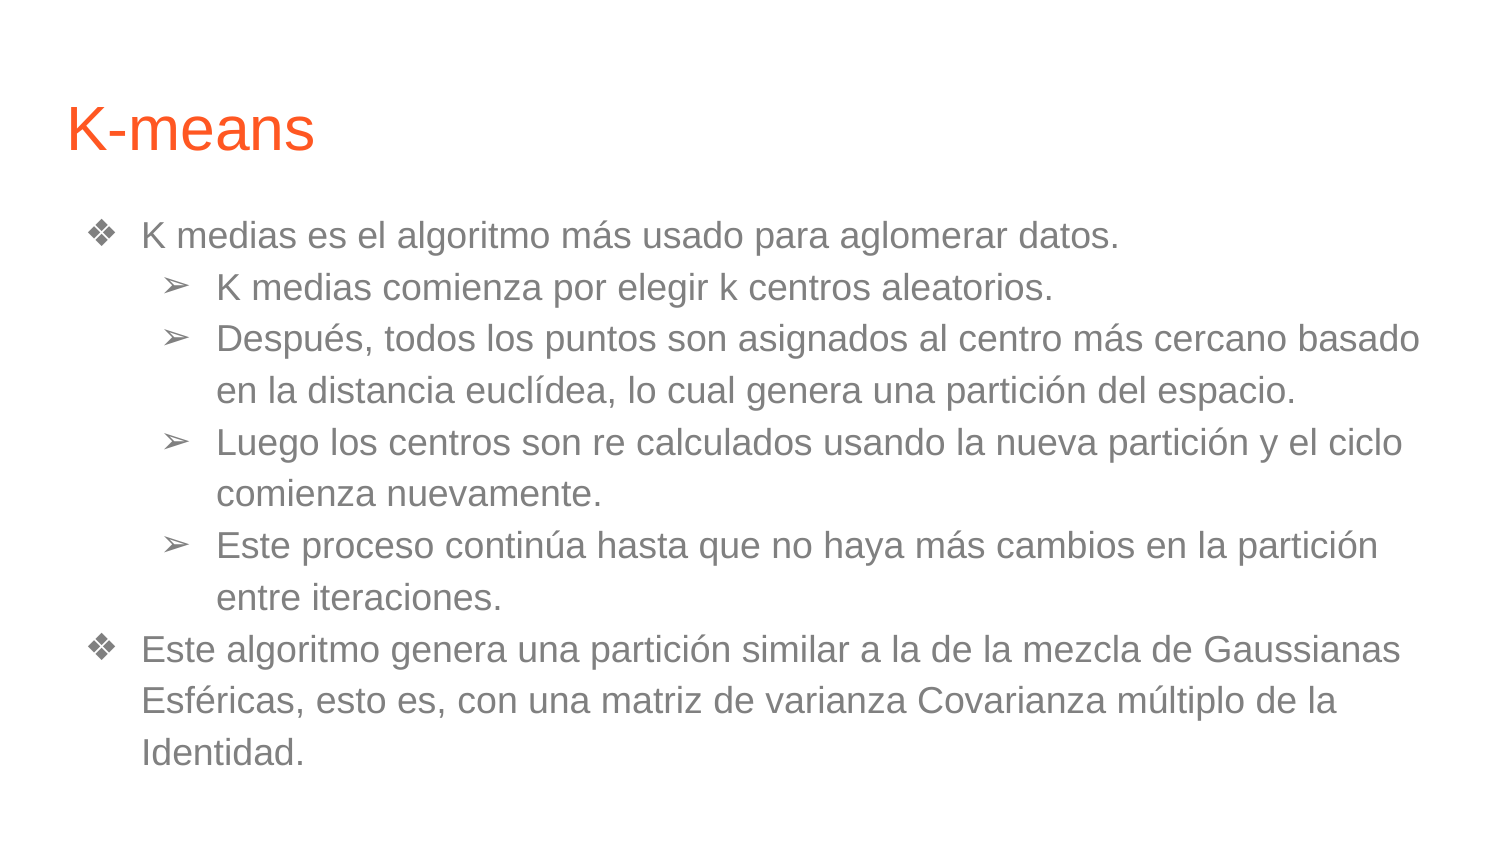

K-means
K medias es el algoritmo más usado para aglomerar datos.
K medias comienza por elegir k centros aleatorios.
Después, todos los puntos son asignados al centro más cercano basado en la distancia euclídea, lo cual genera una partición del espacio.
Luego los centros son re calculados usando la nueva partición y el ciclo comienza nuevamente.
Este proceso continúa hasta que no haya más cambios en la partición entre iteraciones.
Este algoritmo genera una partición similar a la de la mezcla de Gaussianas Esféricas, esto es, con una matriz de varianza Covarianza múltiplo de la Identidad.